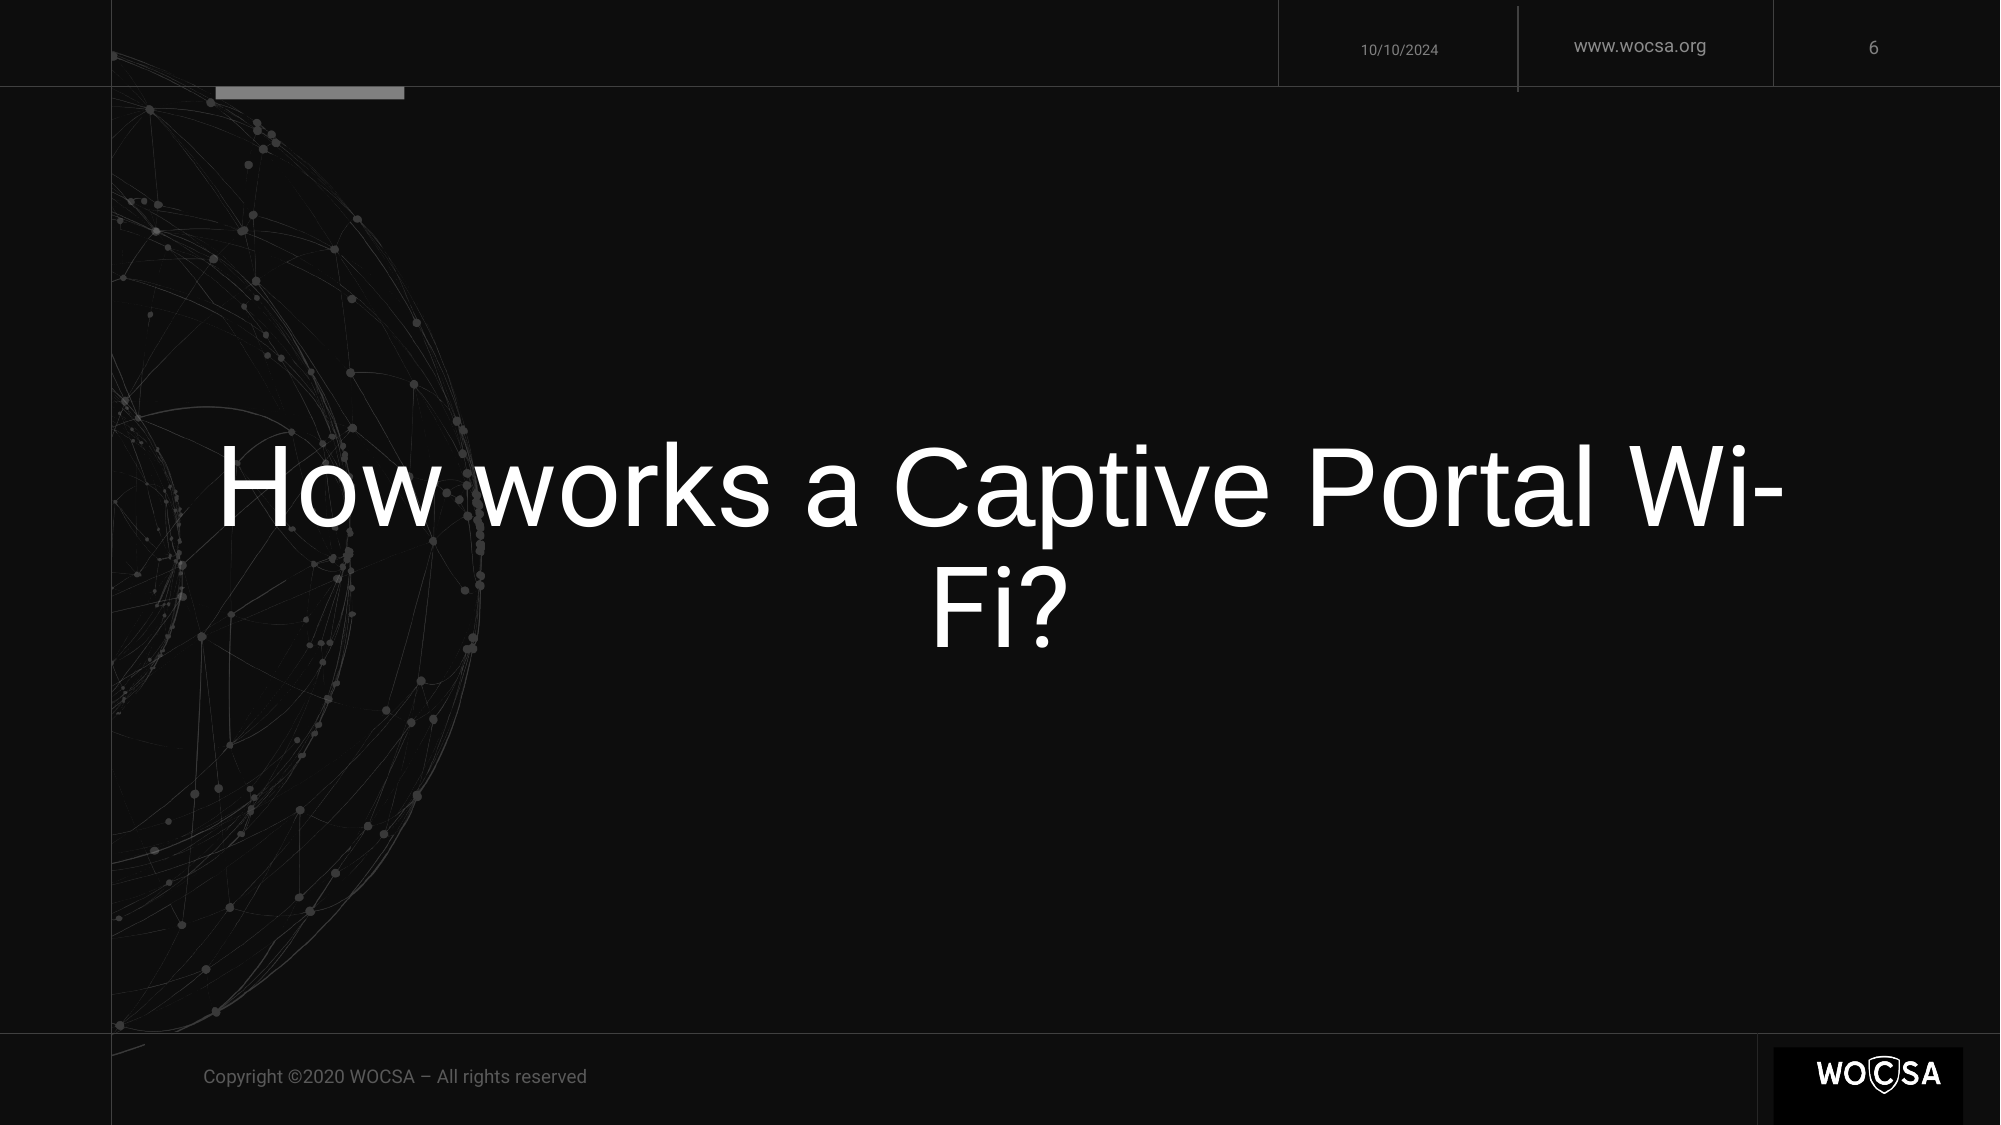

10/10/2024
# How works a Captive Portal Wi-Fi?